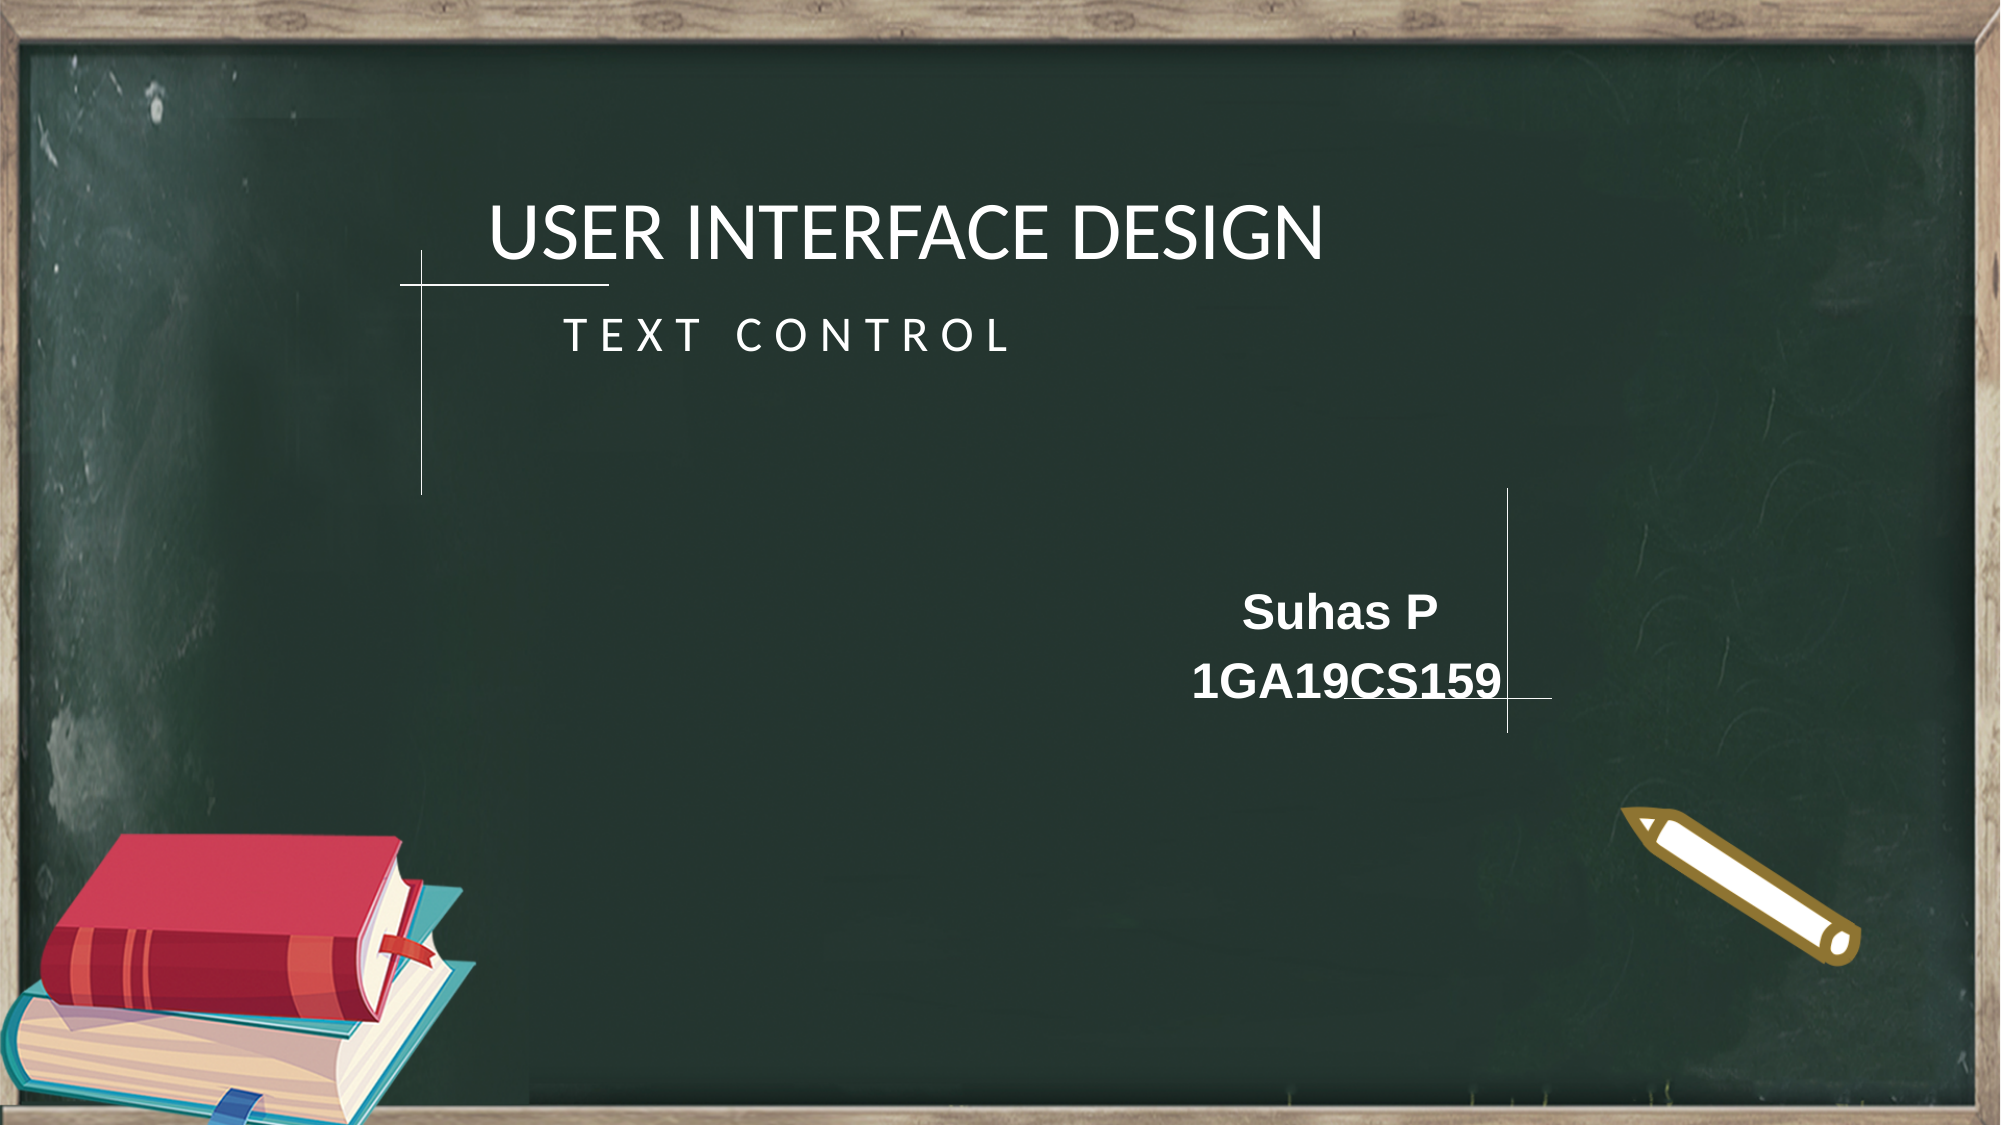

USER INTERFACE DESIGN
TEXT CONTROL
Suhas P
1GA19CS159